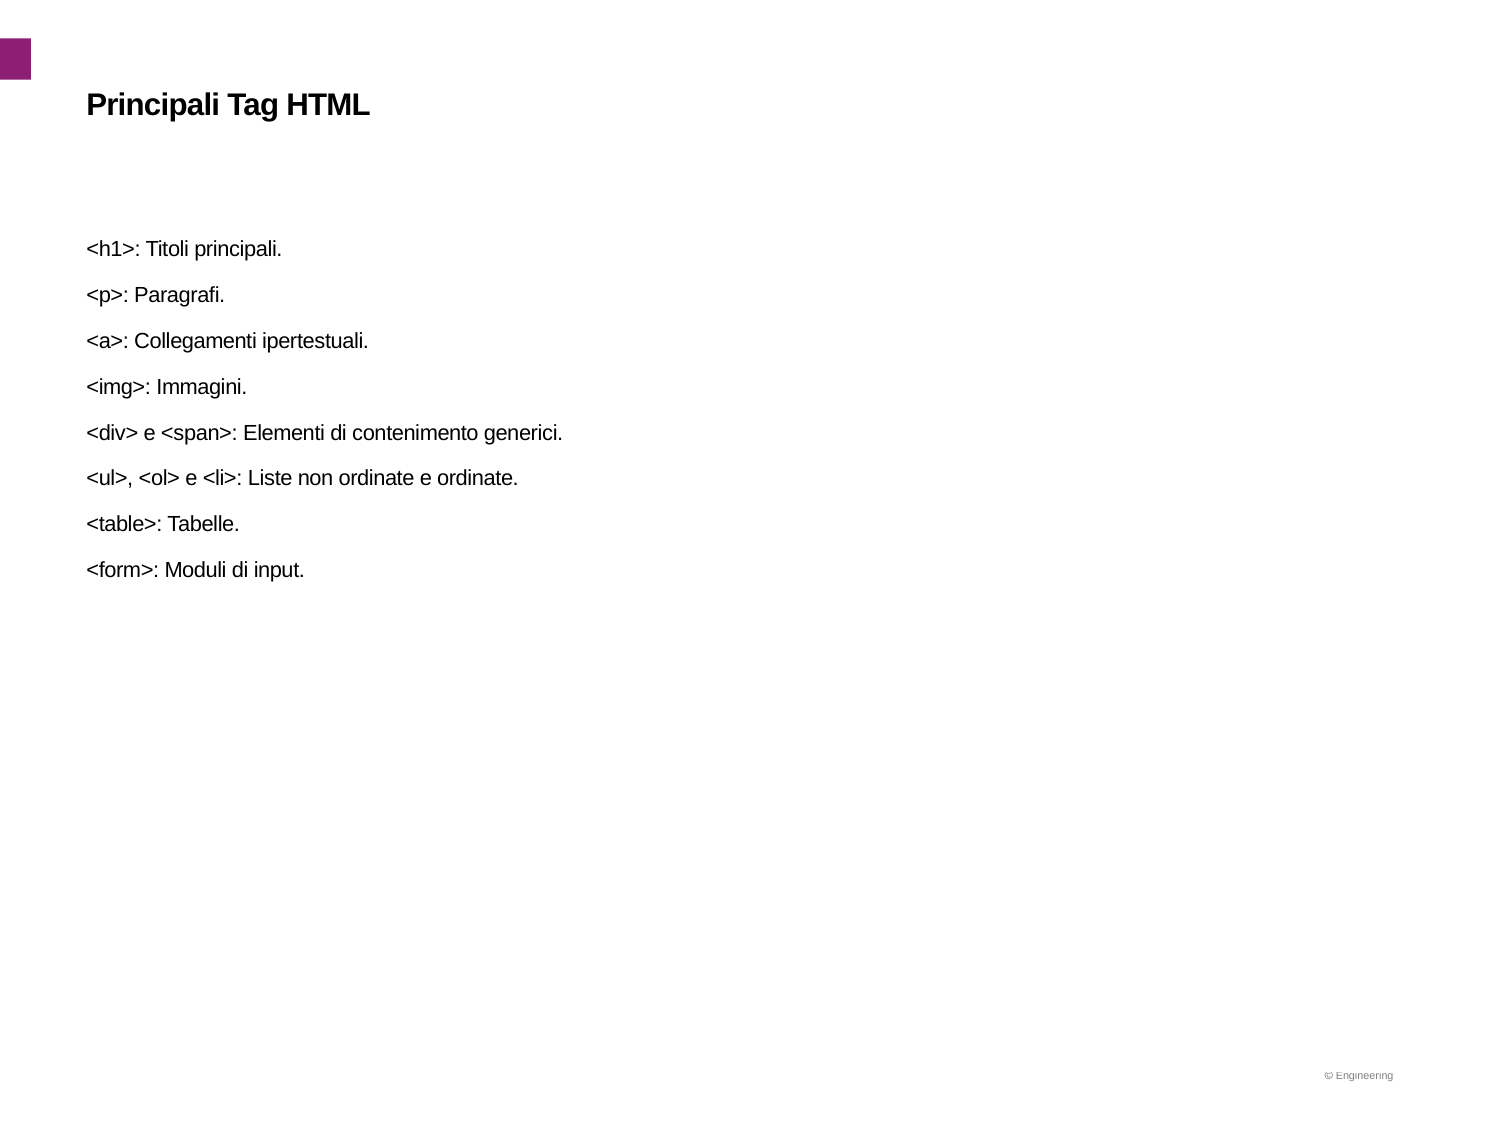

# Principali Tag HTML
<h1>: Titoli principali.
<p>: Paragrafi.
<a>: Collegamenti ipertestuali.
<img>: Immagini.
<div> e <span>: Elementi di contenimento generici.
<ul>, <ol> e <li>: Liste non ordinate e ordinate.
<table>: Tabelle.
<form>: Moduli di input.